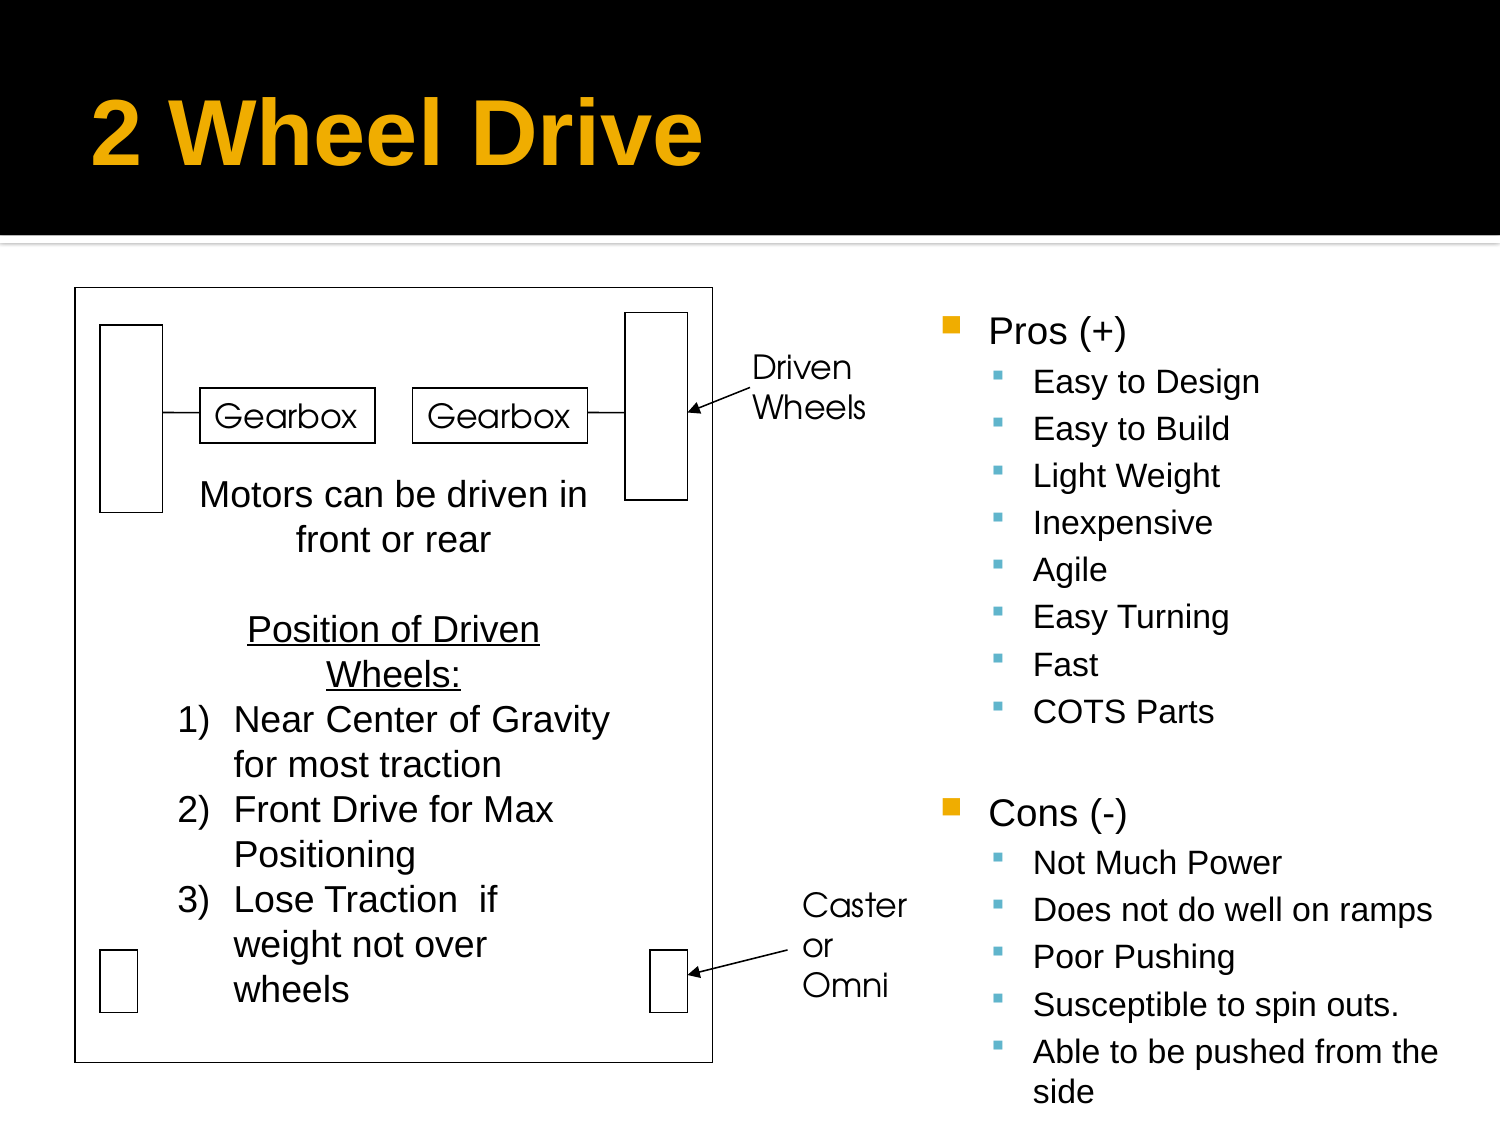

# 2 Wheel Drive

Pros (+)
Easy to Design
Easy to Build
Light Weight
Inexpensive
Agile
Easy Turning
Fast
COTS Parts

Cons (-)
Not Much Power
Does not do well on ramps
Poor Pushing
Susceptible to spin outs.
Able to be pushed from the side

Driven Wheels
Gearbox
Gearbox

Motors can be driven in front or rear

Position of Driven Wheels:
Near Center of Gravity
	for most traction
Front Drive for Max
	Positioning
3) 	Lose Traction  if weight not over wheels
Caster
or
Omni